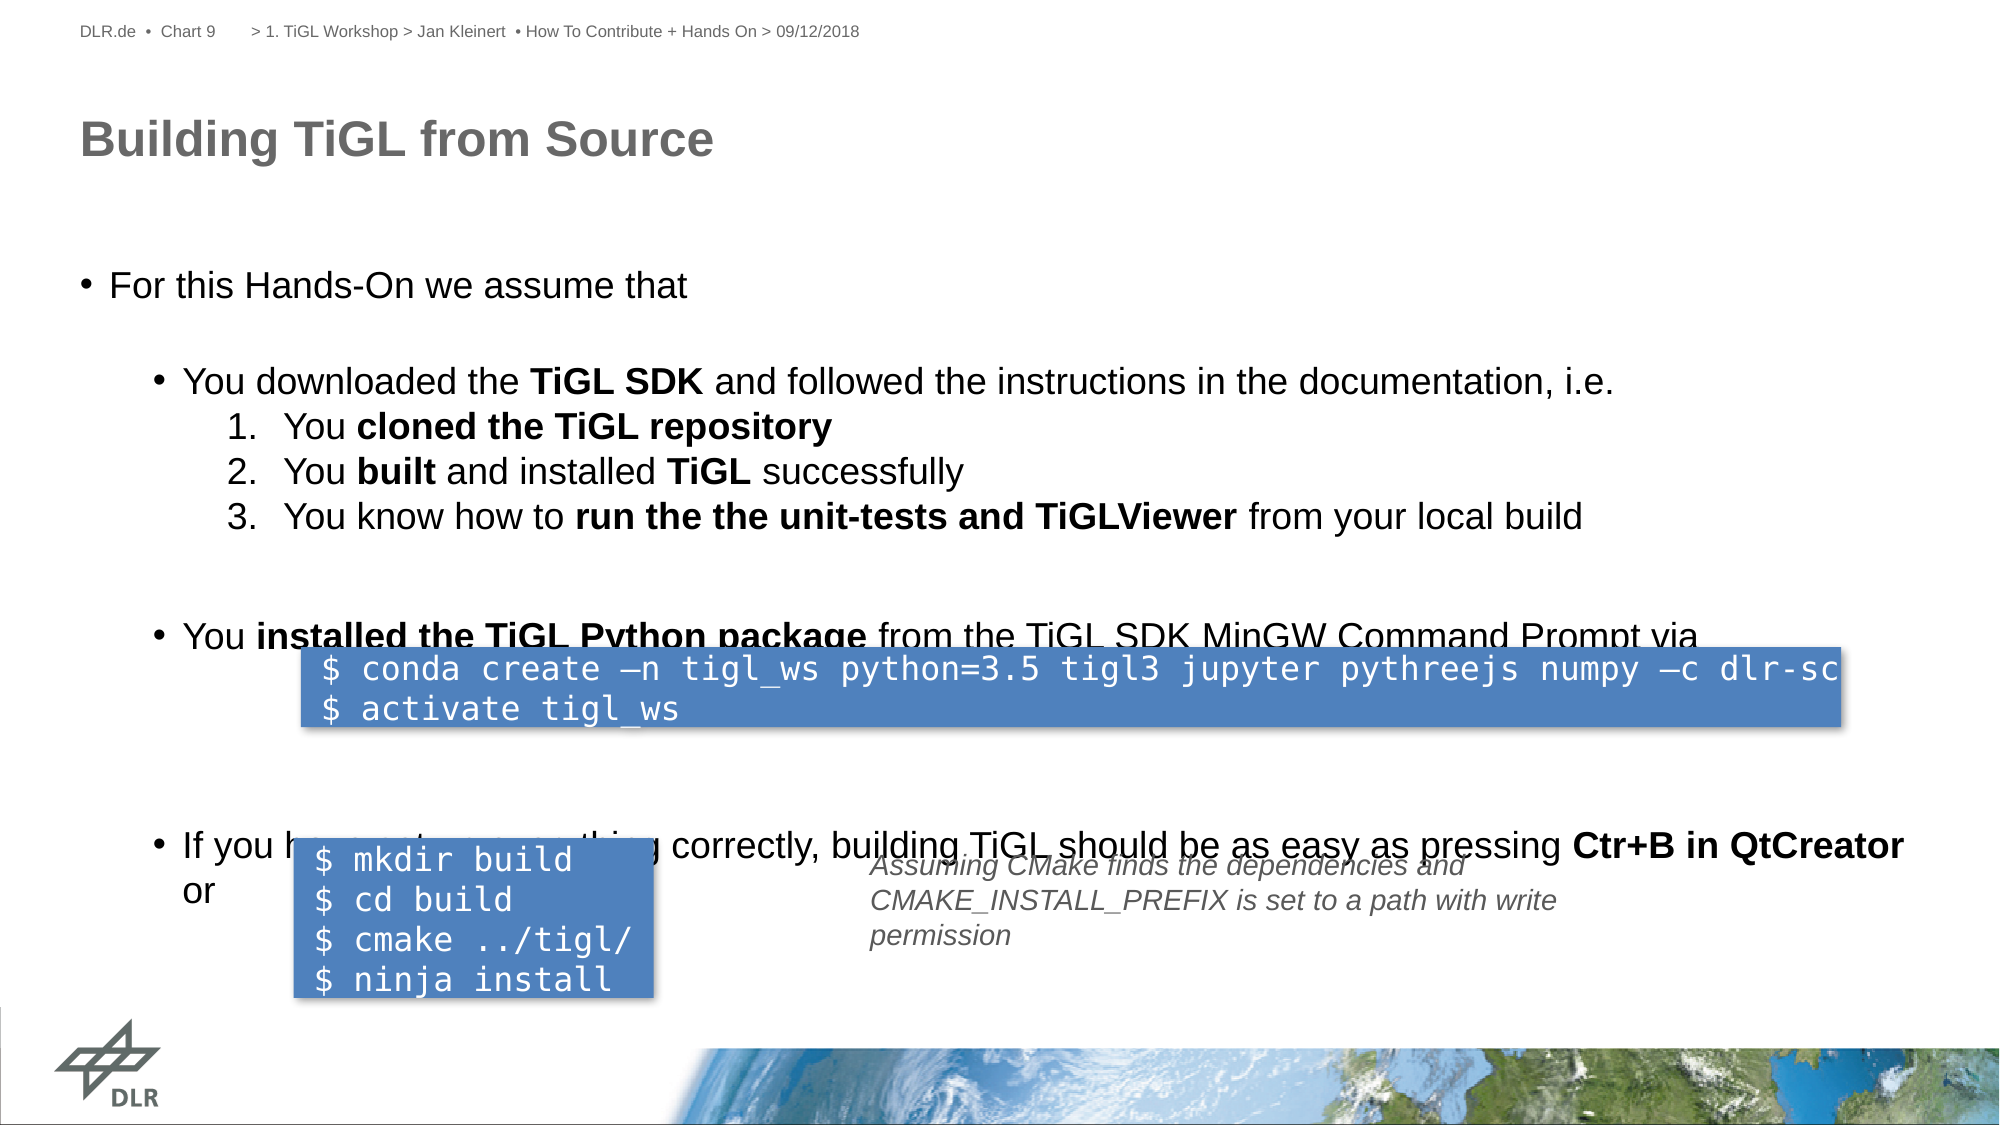

DLR.de  •  Chart 9
> 1. TiGL Workshop > Jan Kleinert  • How To Contribute + Hands On > 09/12/2018
# Building TiGL from Source
For this Hands-On we assume that

You downloaded the TiGL SDK and followed the instructions in the documentation, i.e.
You cloned the TiGL repository
You built and installed TiGL successfully
You know how to run the the unit-tests and TiGLViewer from your local build

You installed the TiGL Python package from the TiGL SDK MinGW Command Prompt via

If you have set up everything correctly, building TiGL should be as easy as pressing Ctr+B in QtCreator or
 $ conda create –n tigl_ws python=3.5 tigl3 jupyter pythreejs numpy –c dlr-sc
 $ activate tigl_ws
 $ mkdir build
 $ cd build
 $ cmake ../tigl/
 $ ninja install
Assuming CMake finds the dependencies and CMAKE_INSTALL_PREFIX is set to a path with write permission